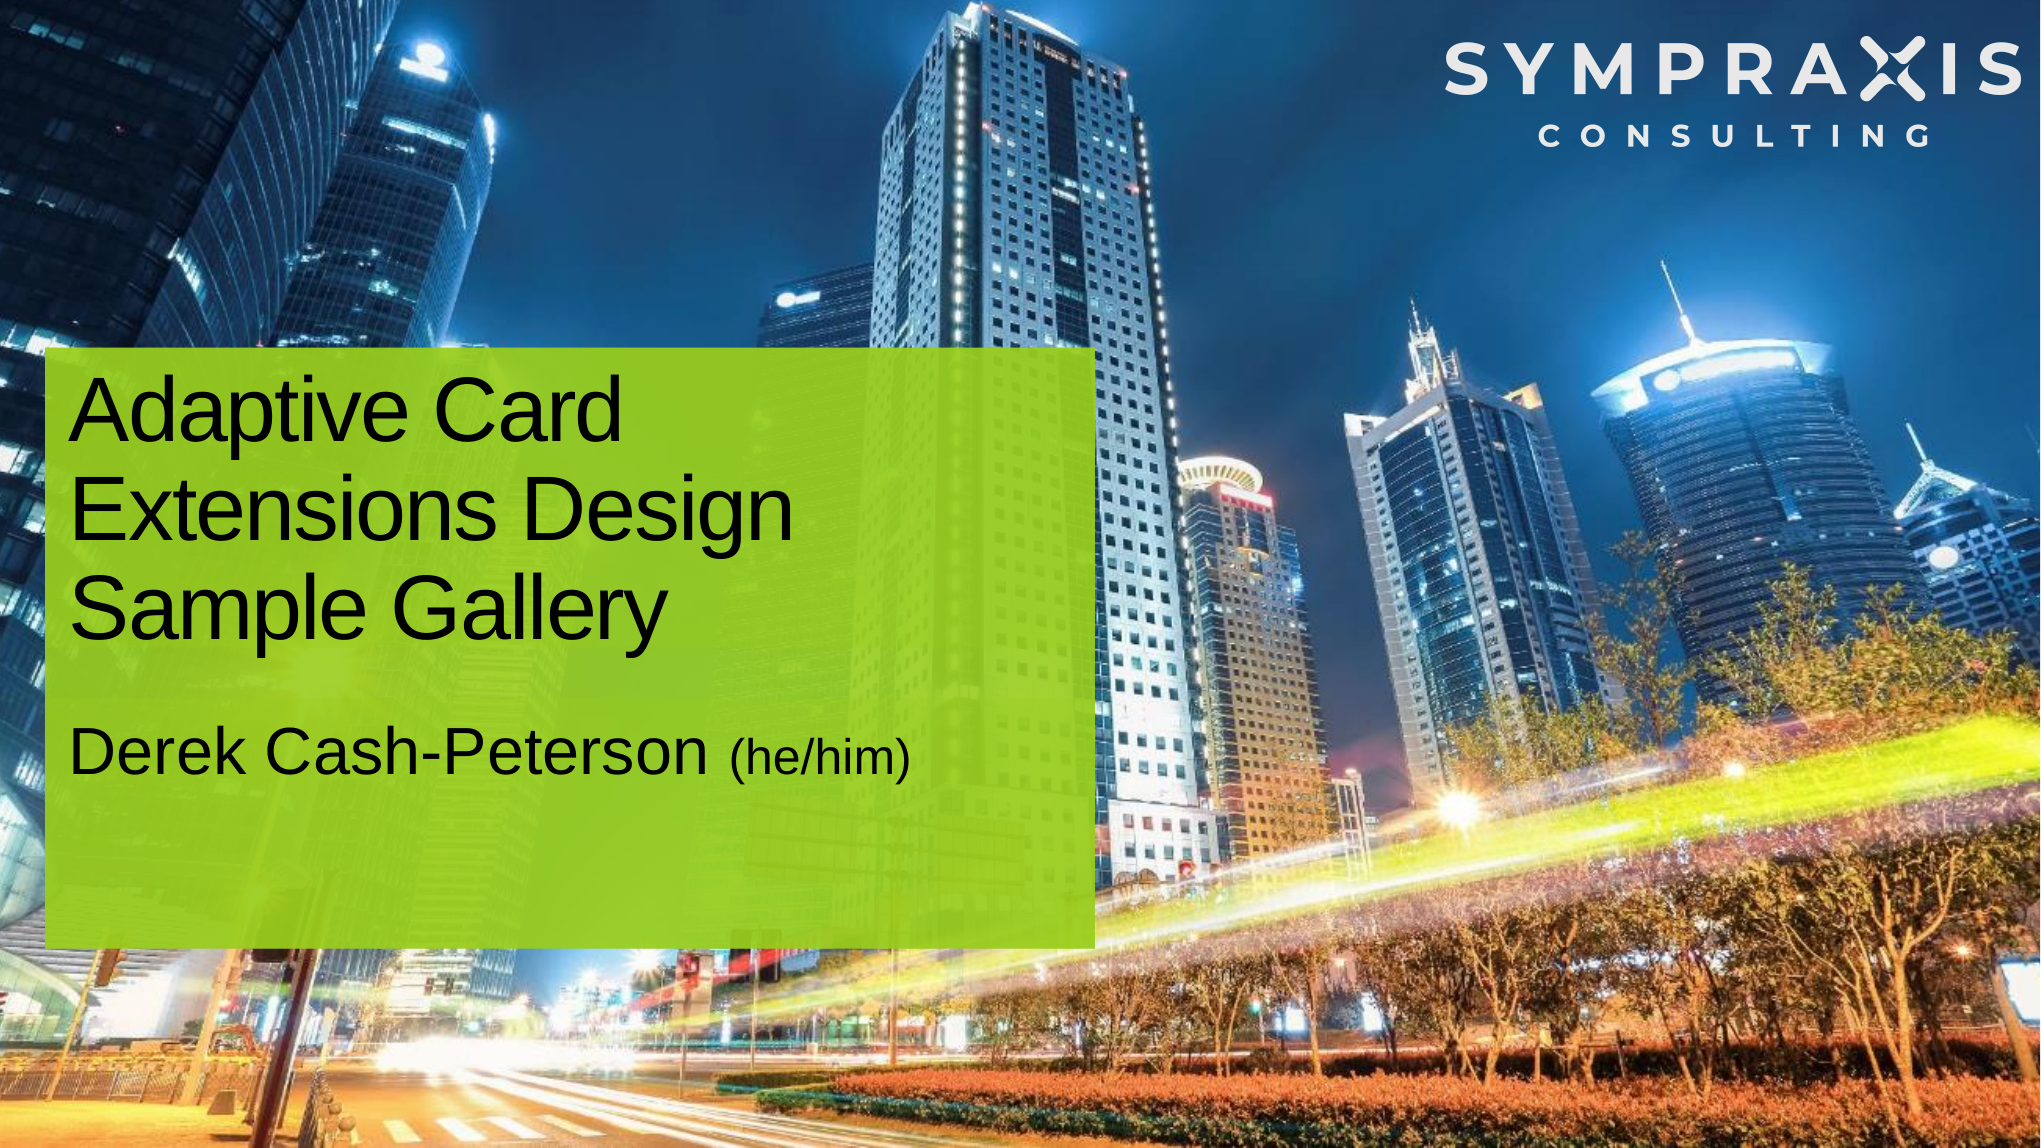

# Adaptive Card Extensions Design Sample Gallery
Derek Cash-Peterson (he/him)